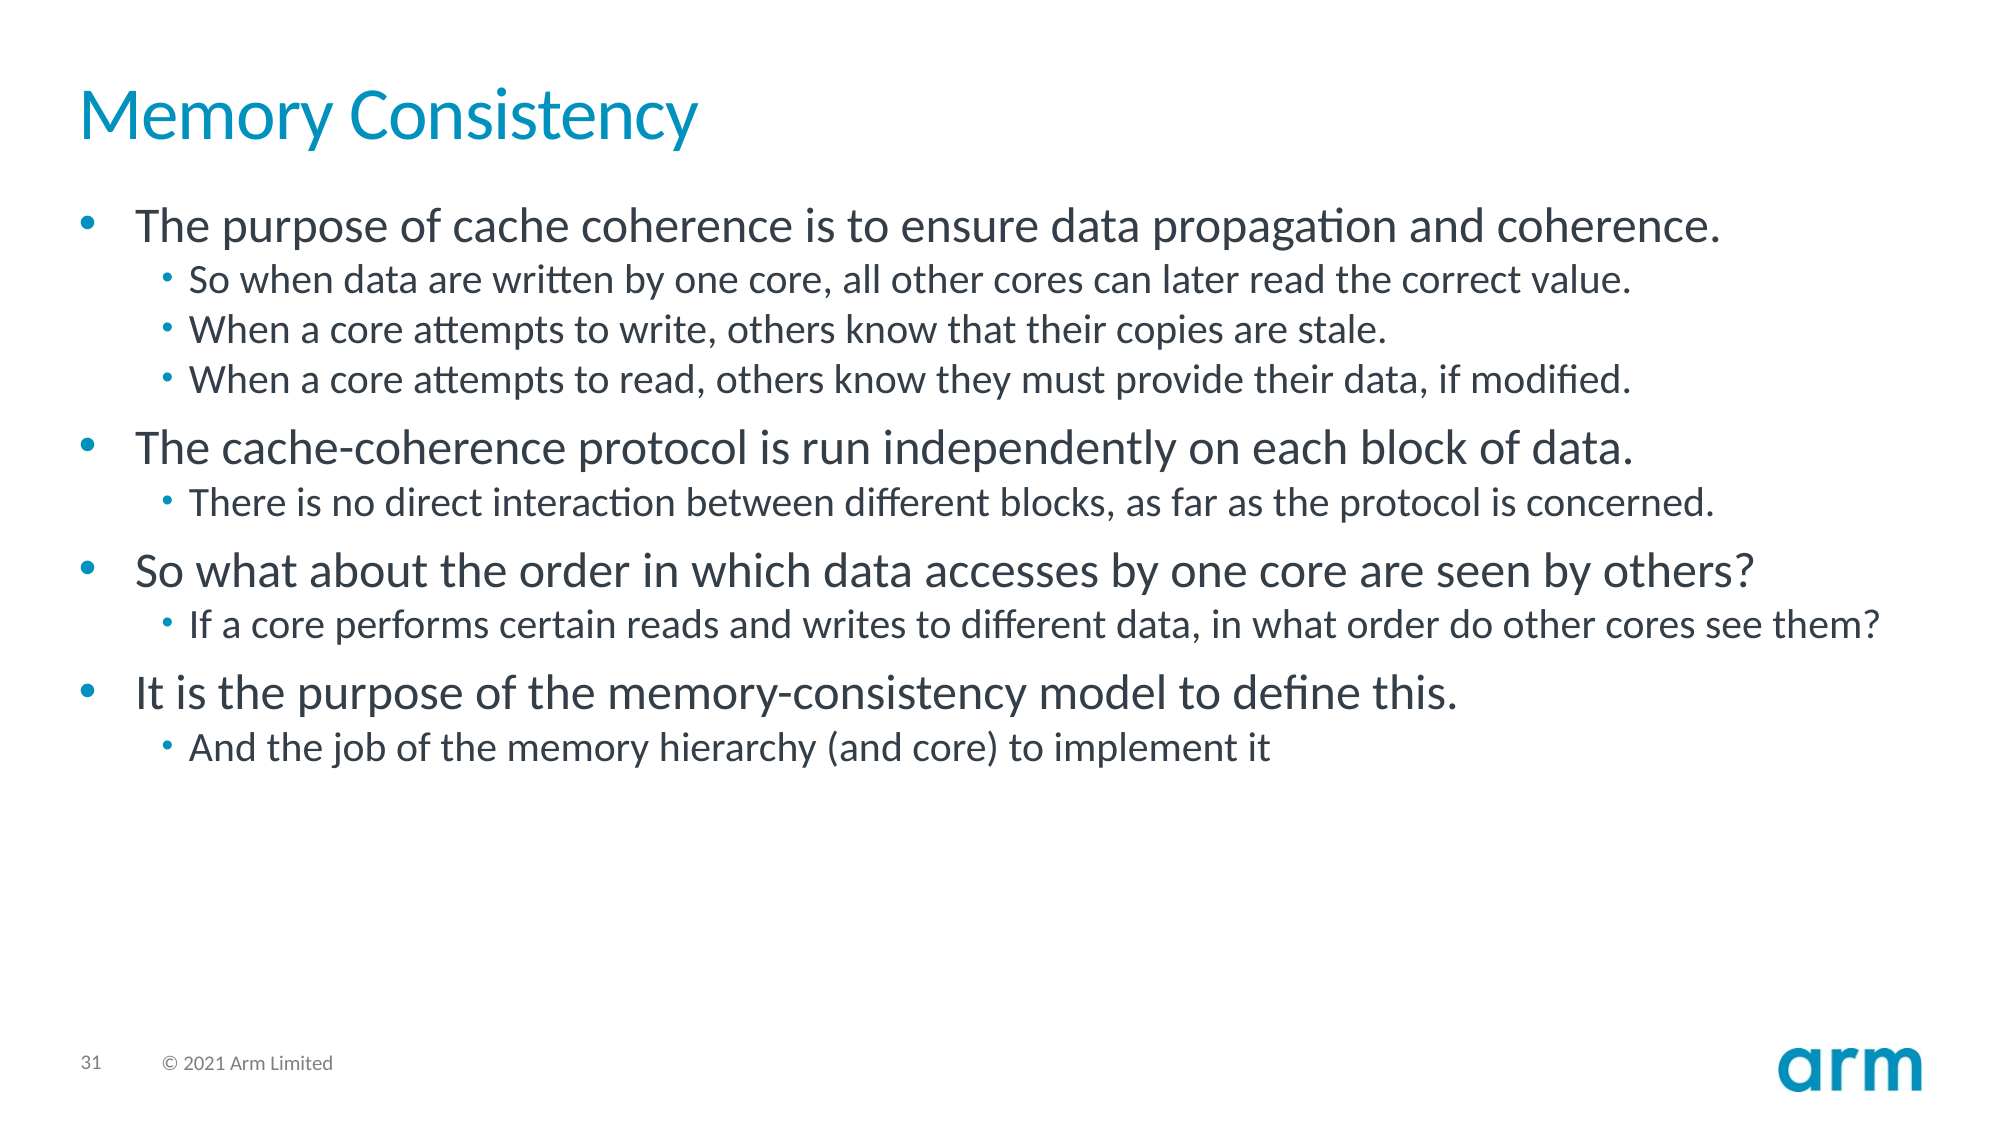

# Memory Consistency
The purpose of cache coherence is to ensure data propagation and coherence.
So when data are written by one core, all other cores can later read the correct value.
When a core attempts to write, others know that their copies are stale.
When a core attempts to read, others know they must provide their data, if modified.
The cache-coherence protocol is run independently on each block of data.
There is no direct interaction between different blocks, as far as the protocol is concerned.
So what about the order in which data accesses by one core are seen by others?
If a core performs certain reads and writes to different data, in what order do other cores see them?
It is the purpose of the memory-consistency model to define this.
And the job of the memory hierarchy (and core) to implement it